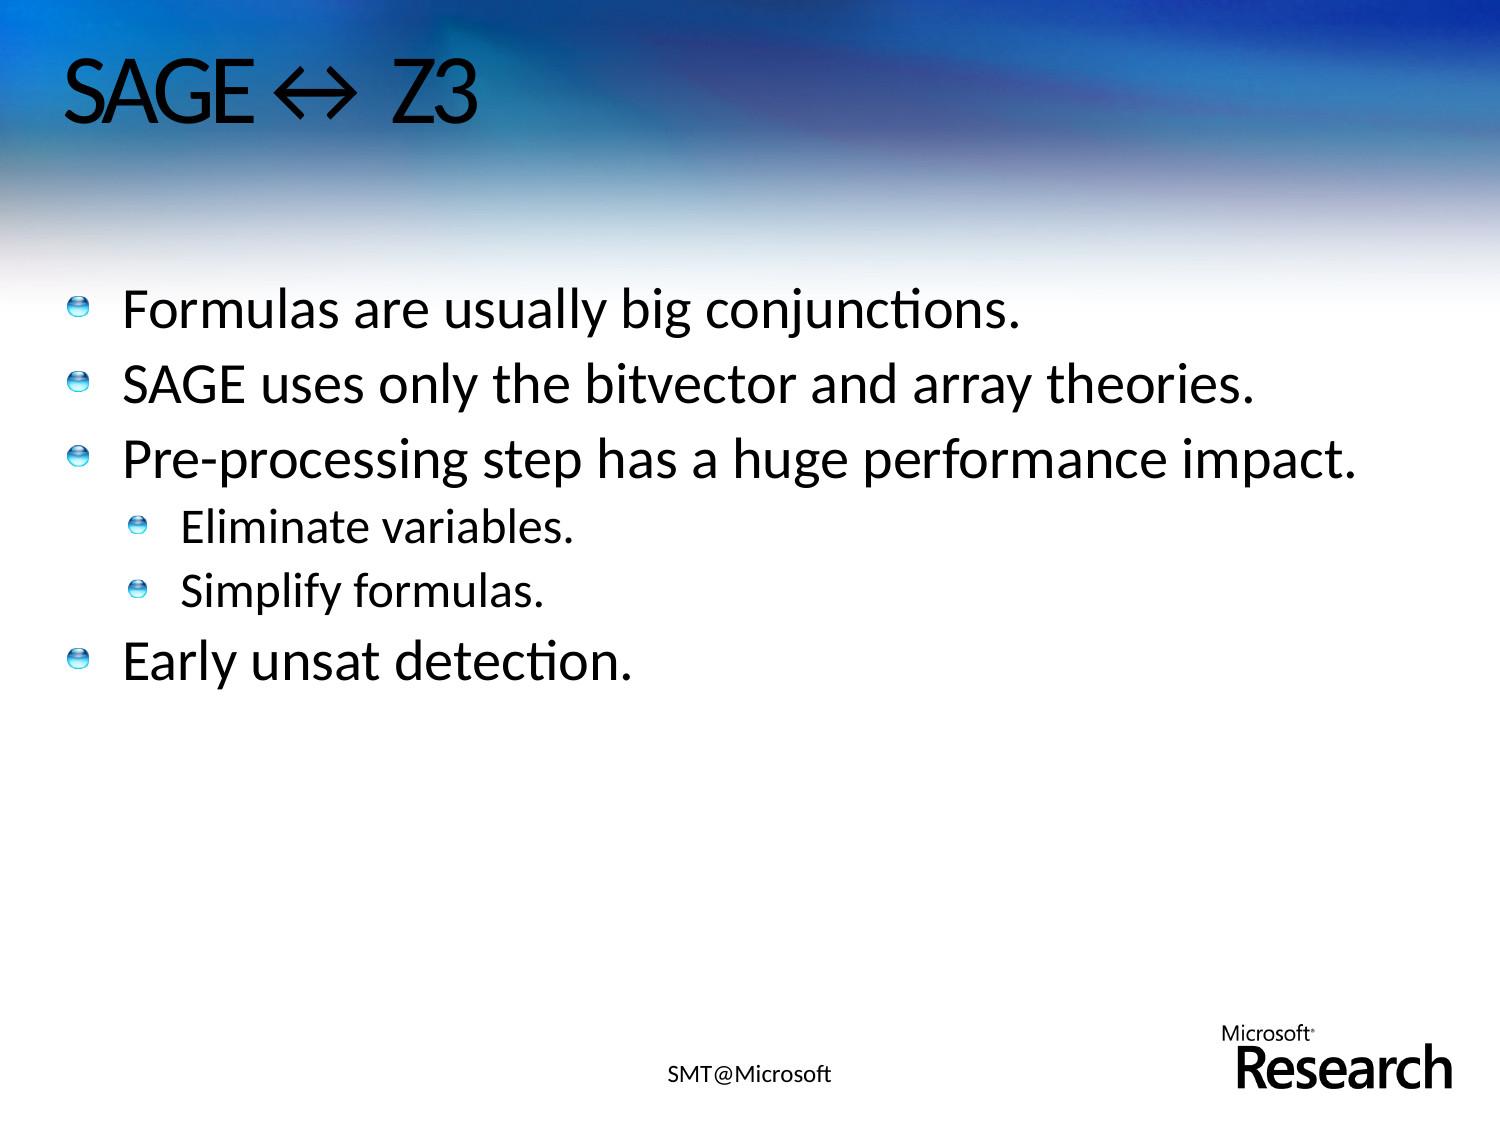

# SAGE↔ Z3
Formulas are usually big conjunctions.
SAGE uses only the bitvector and array theories.
Pre-processing step has a huge performance impact.
Eliminate variables.
Simplify formulas.
Early unsat detection.
SMT@Microsoft